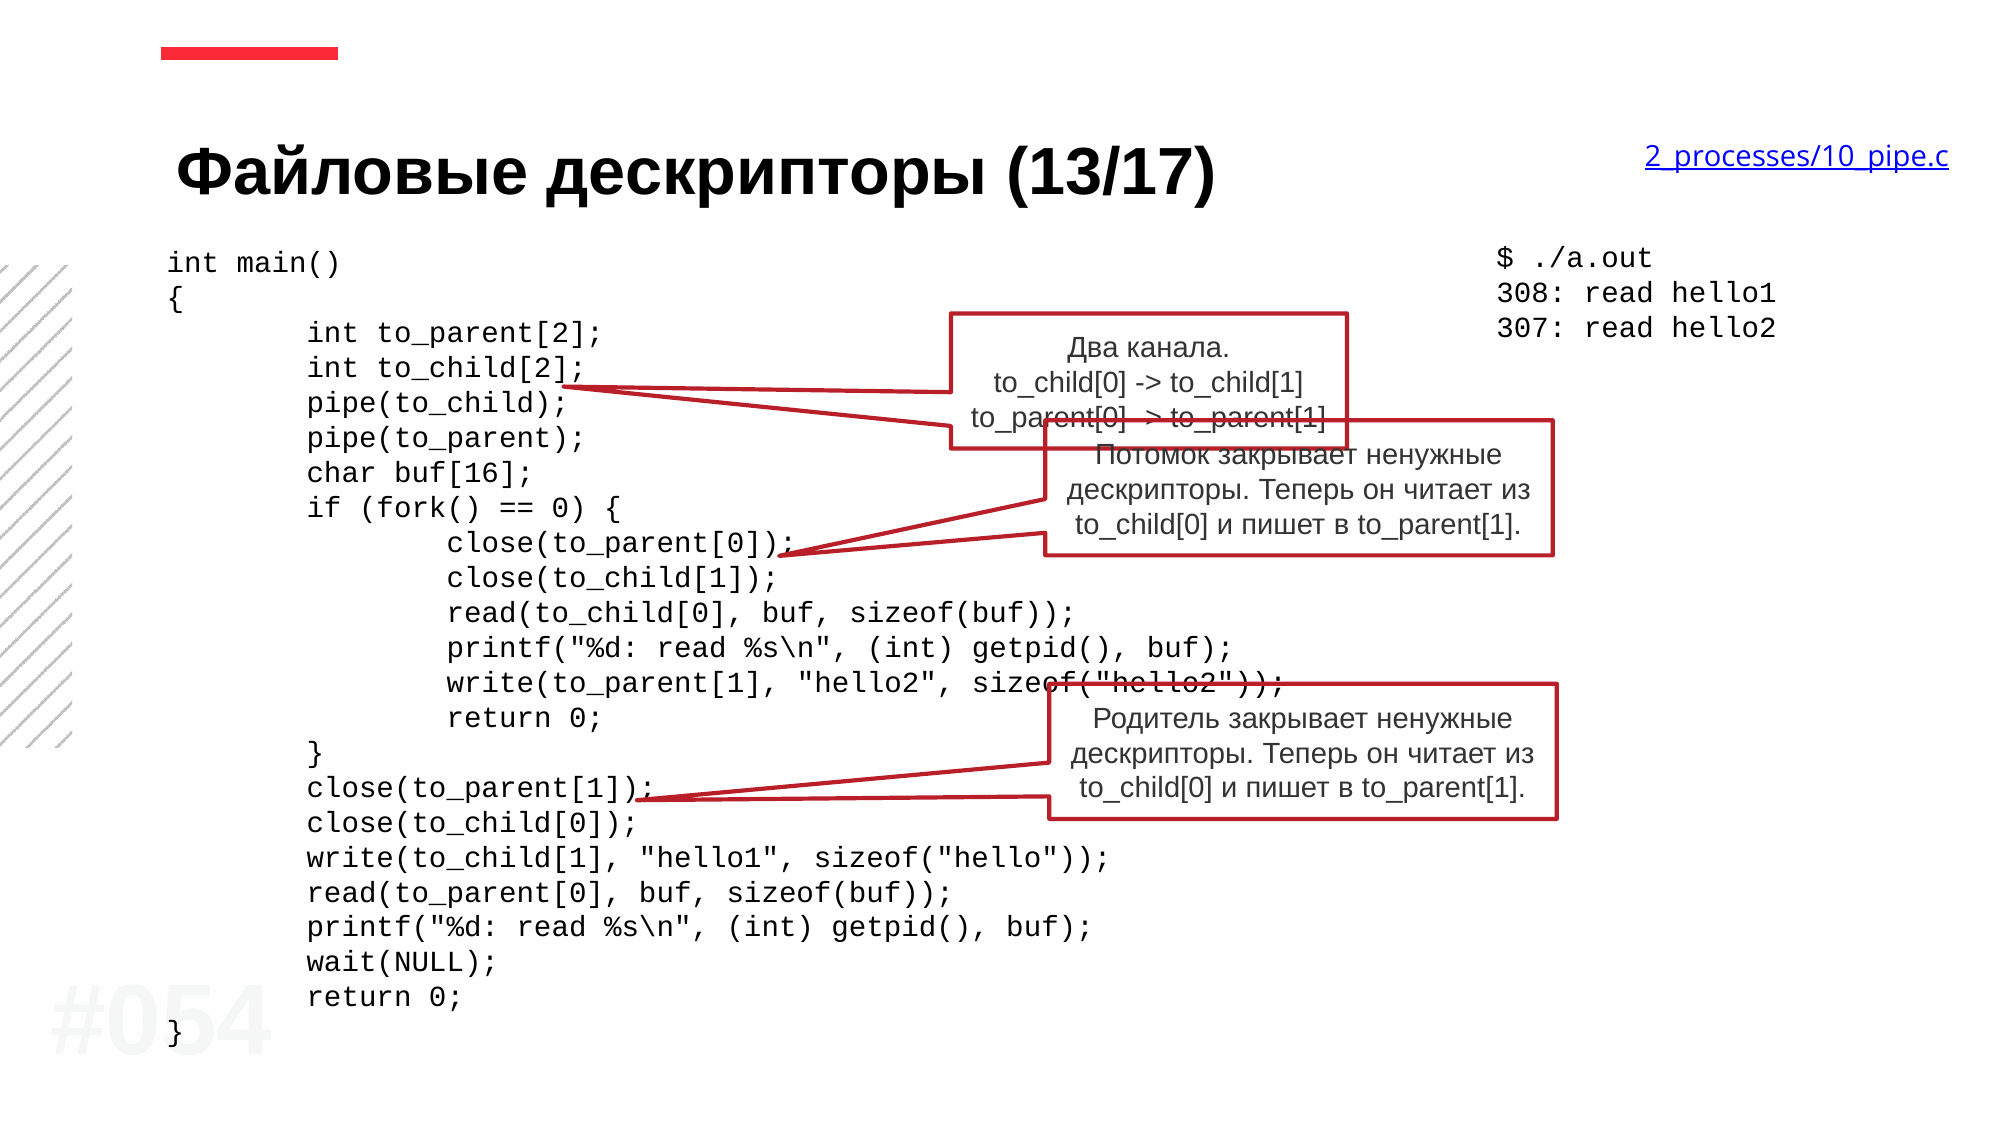

Файловые дескрипторы (13/17)
2_processes/10_pipe.c
$ ./a.out
308: read hello1
307: read hello2
int main()
{
        int to_parent[2];
        int to_child[2];
        pipe(to_child);
        pipe(to_parent);
        char buf[16];
        if (fork() == 0) {
                close(to_parent[0]);
                close(to_child[1]);
                read(to_child[0], buf, sizeof(buf));
                printf("%d: read %s\n", (int) getpid(), buf);
                write(to_parent[1], "hello2", sizeof("hello2"));
                return 0;
        }
        close(to_parent[1]);
        close(to_child[0]);
        write(to_child[1], "hello1", sizeof("hello"));
        read(to_parent[0], buf, sizeof(buf));
        printf("%d: read %s\n", (int) getpid(), buf);
        wait(NULL);
        return 0;
}
Два канала.
to_child[0] -> to_child[1]
to_parent[0] -> to_parent[1]
Потомок закрывает ненужные дескрипторы. Теперь он читает из to_child[0] и пишет в to_parent[1].
Родитель закрывает ненужные дескрипторы. Теперь он читает из to_child[0] и пишет в to_parent[1].
#054